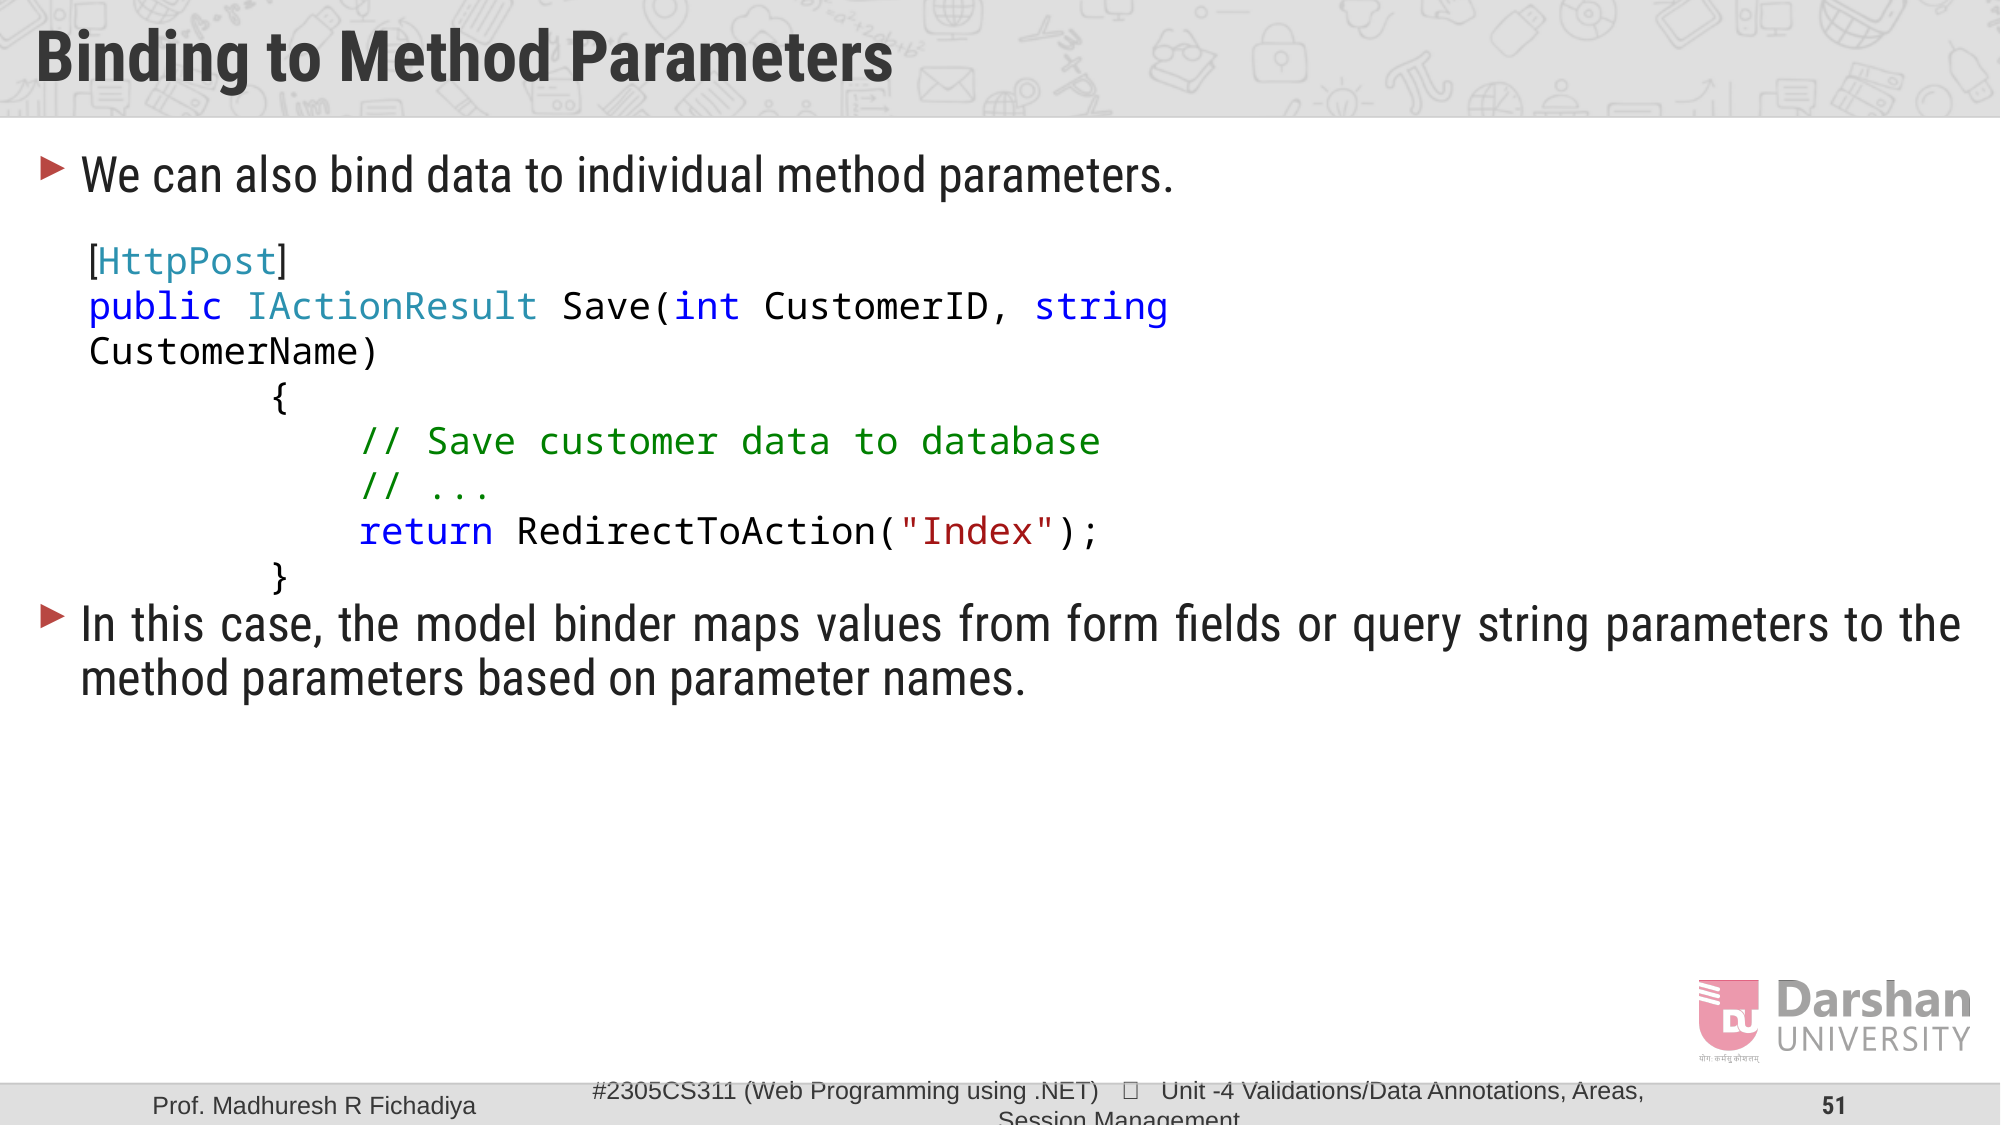

# Binding to Method Parameters
We can also bind data to individual method parameters.

In this case, the model binder maps values from form fields or query string parameters to the method parameters based on parameter names.
[HttpPost]
public IActionResult Save(int CustomerID, string CustomerName)
        {
            // Save customer data to database
            // ...
            return RedirectToAction("Index");
        }